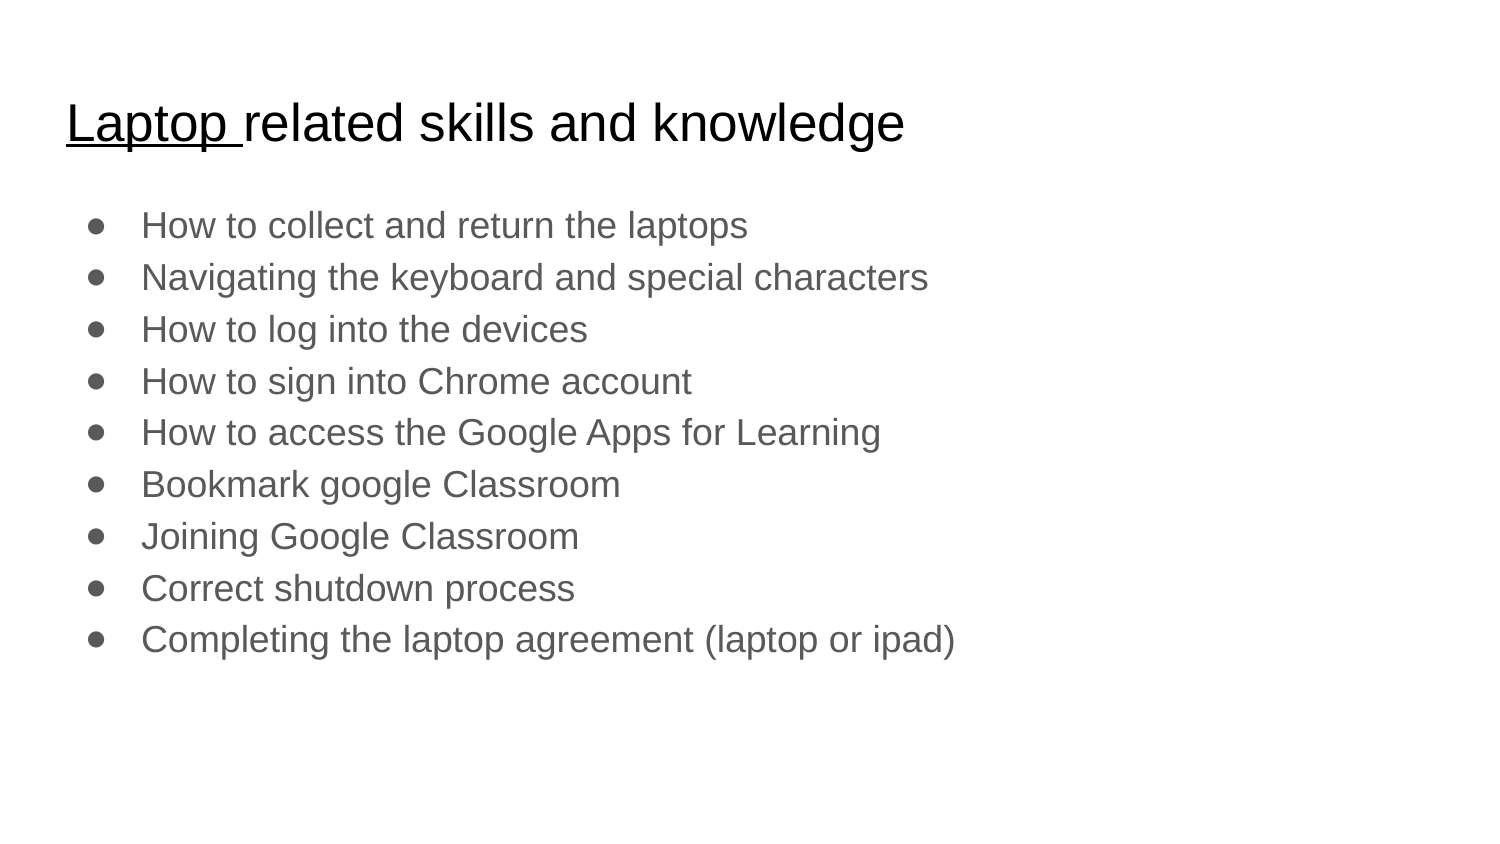

# Laptop related skills and knowledge
How to collect and return the laptops
Navigating the keyboard and special characters
How to log into the devices
How to sign into Chrome account
How to access the Google Apps for Learning
Bookmark google Classroom
Joining Google Classroom
Correct shutdown process
Completing the laptop agreement (laptop or ipad)